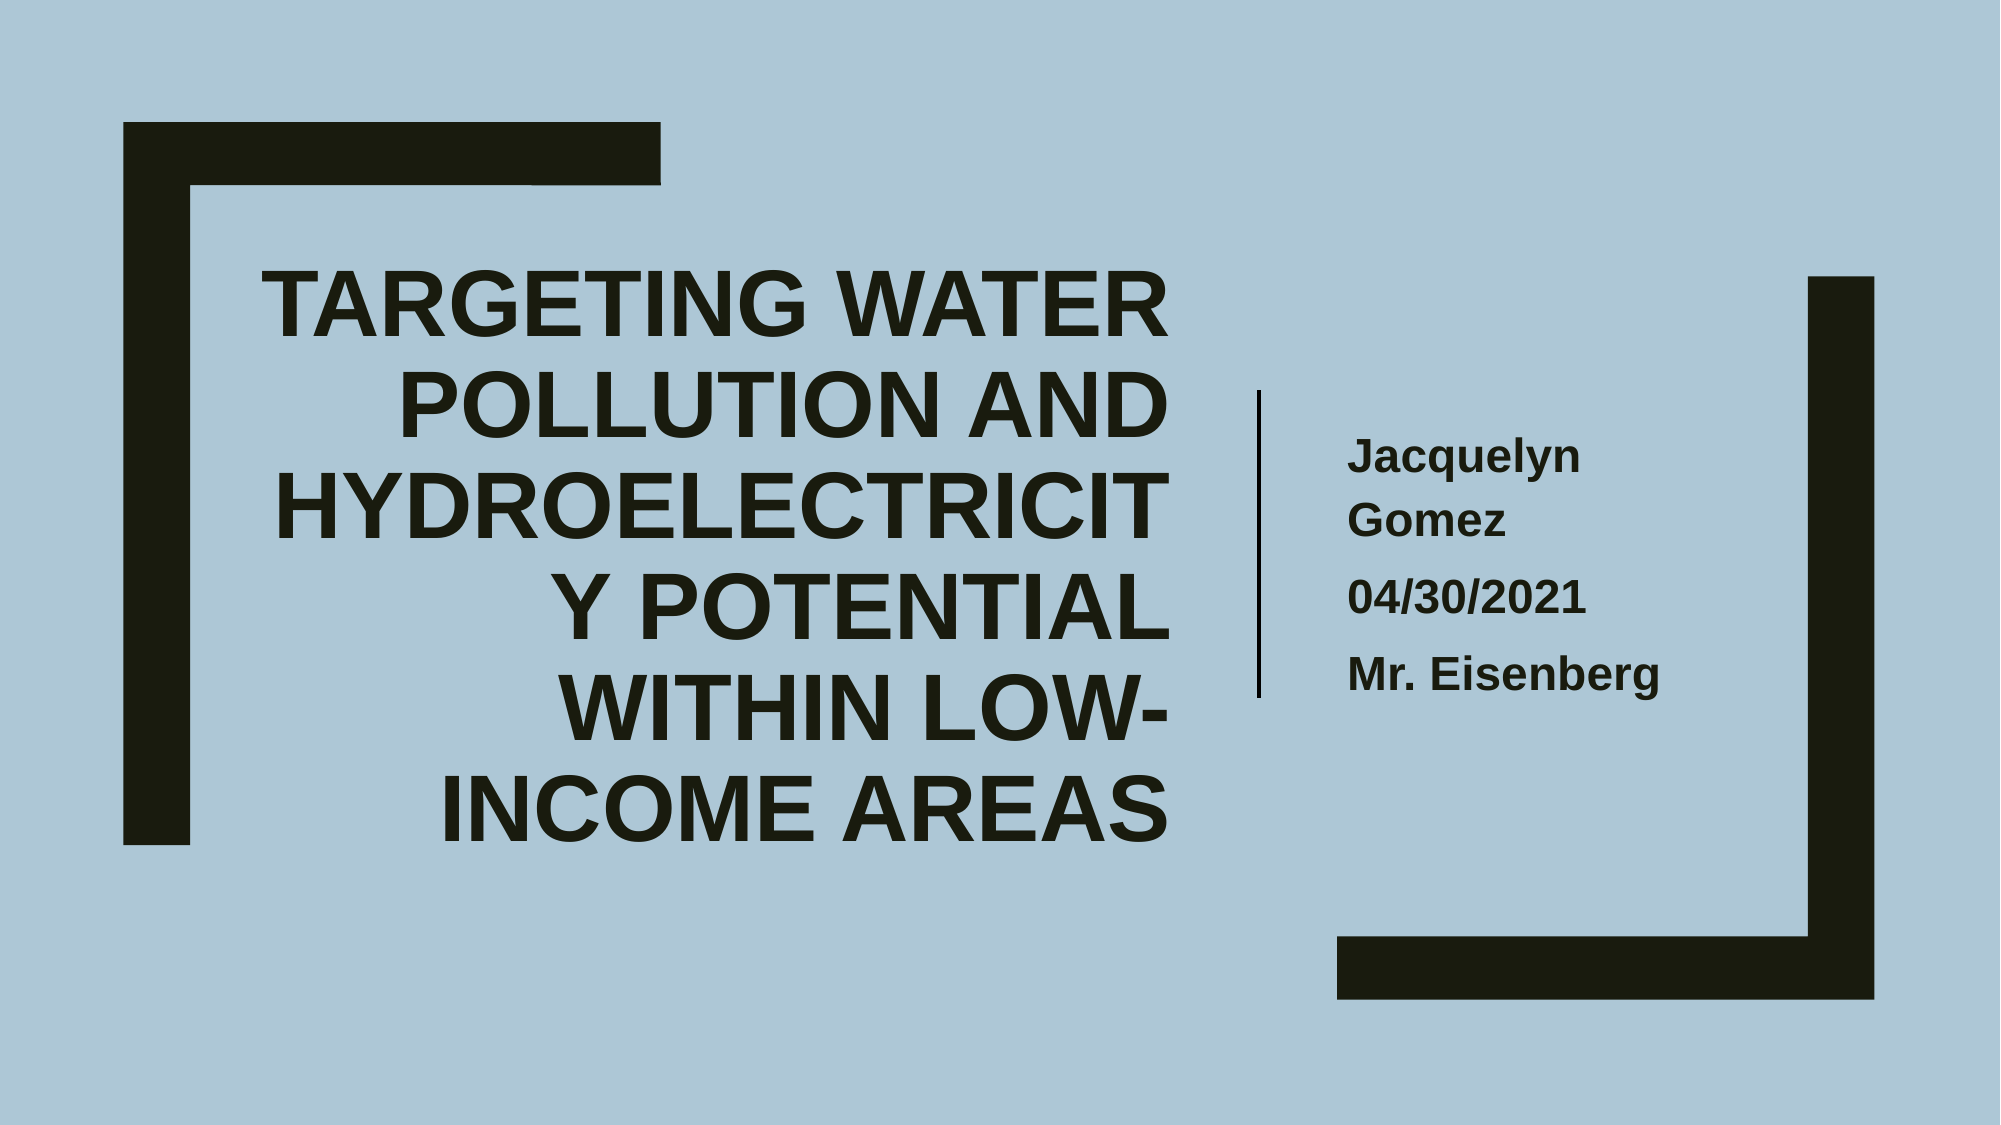

Jacquelyn Gomez
04/30/2021
Mr. Eisenberg
# Targeting Water Pollution and Hydroelectricity Potential Within Low-Income Areas